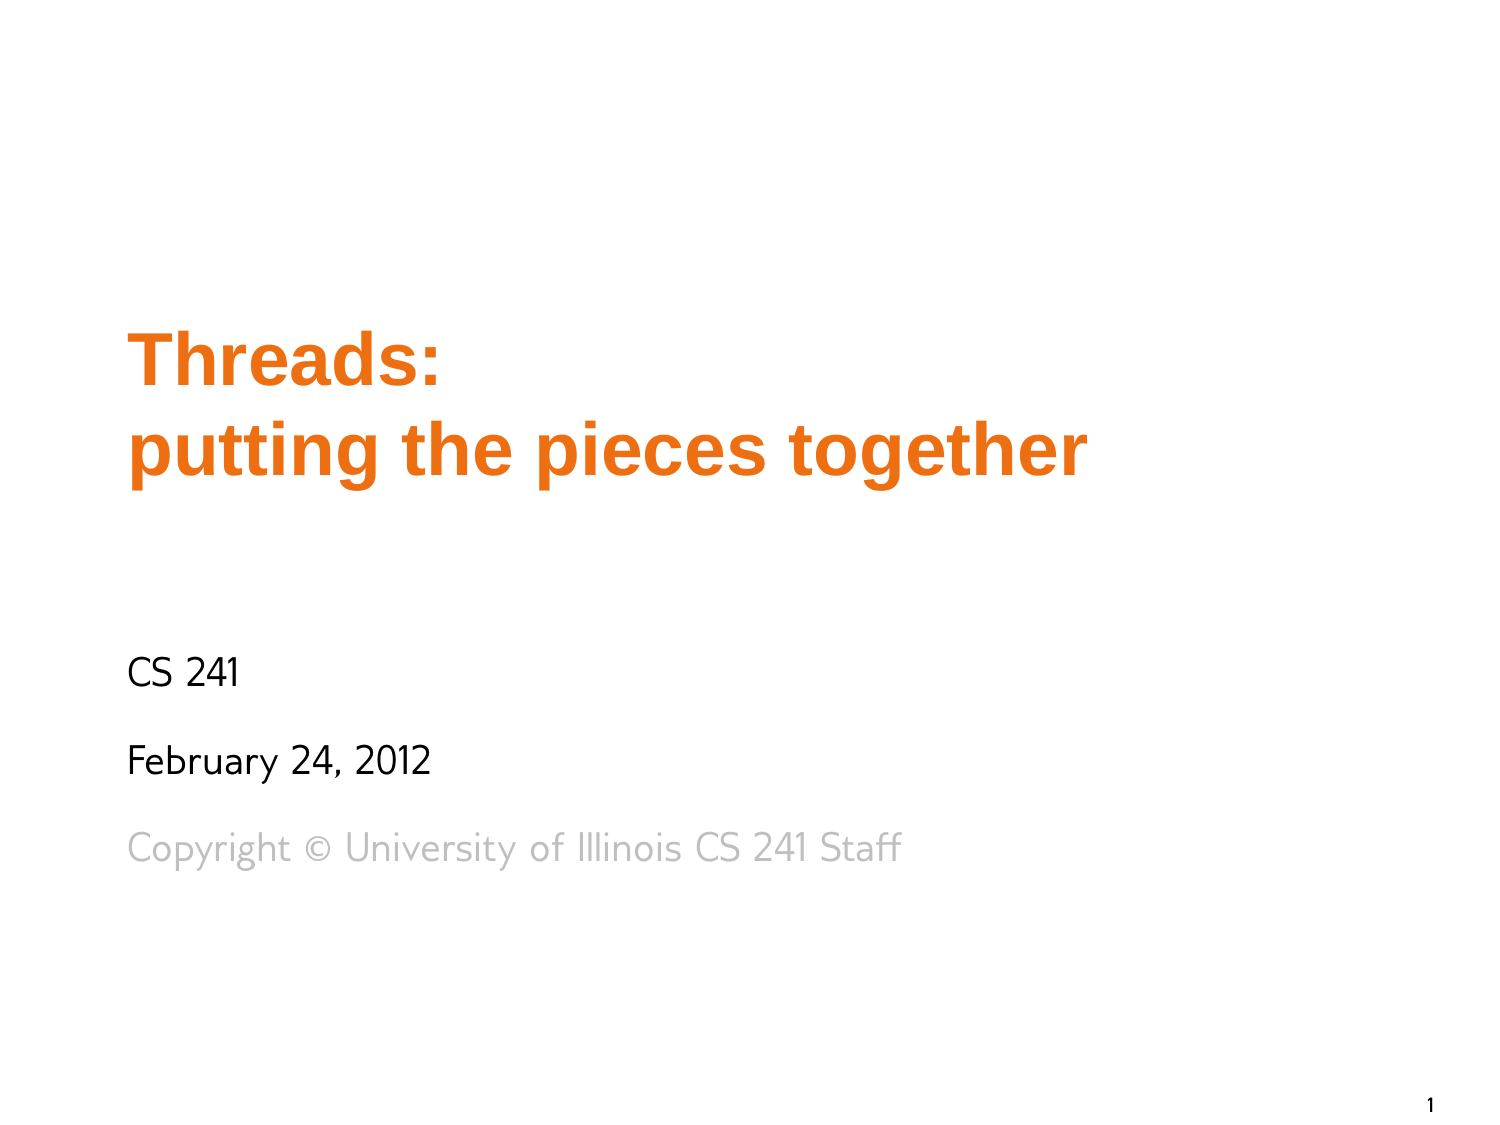

# Threads: putting the pieces together
CS 241
February 24, 2012
Copyright © University of Illinois CS 241 Staff